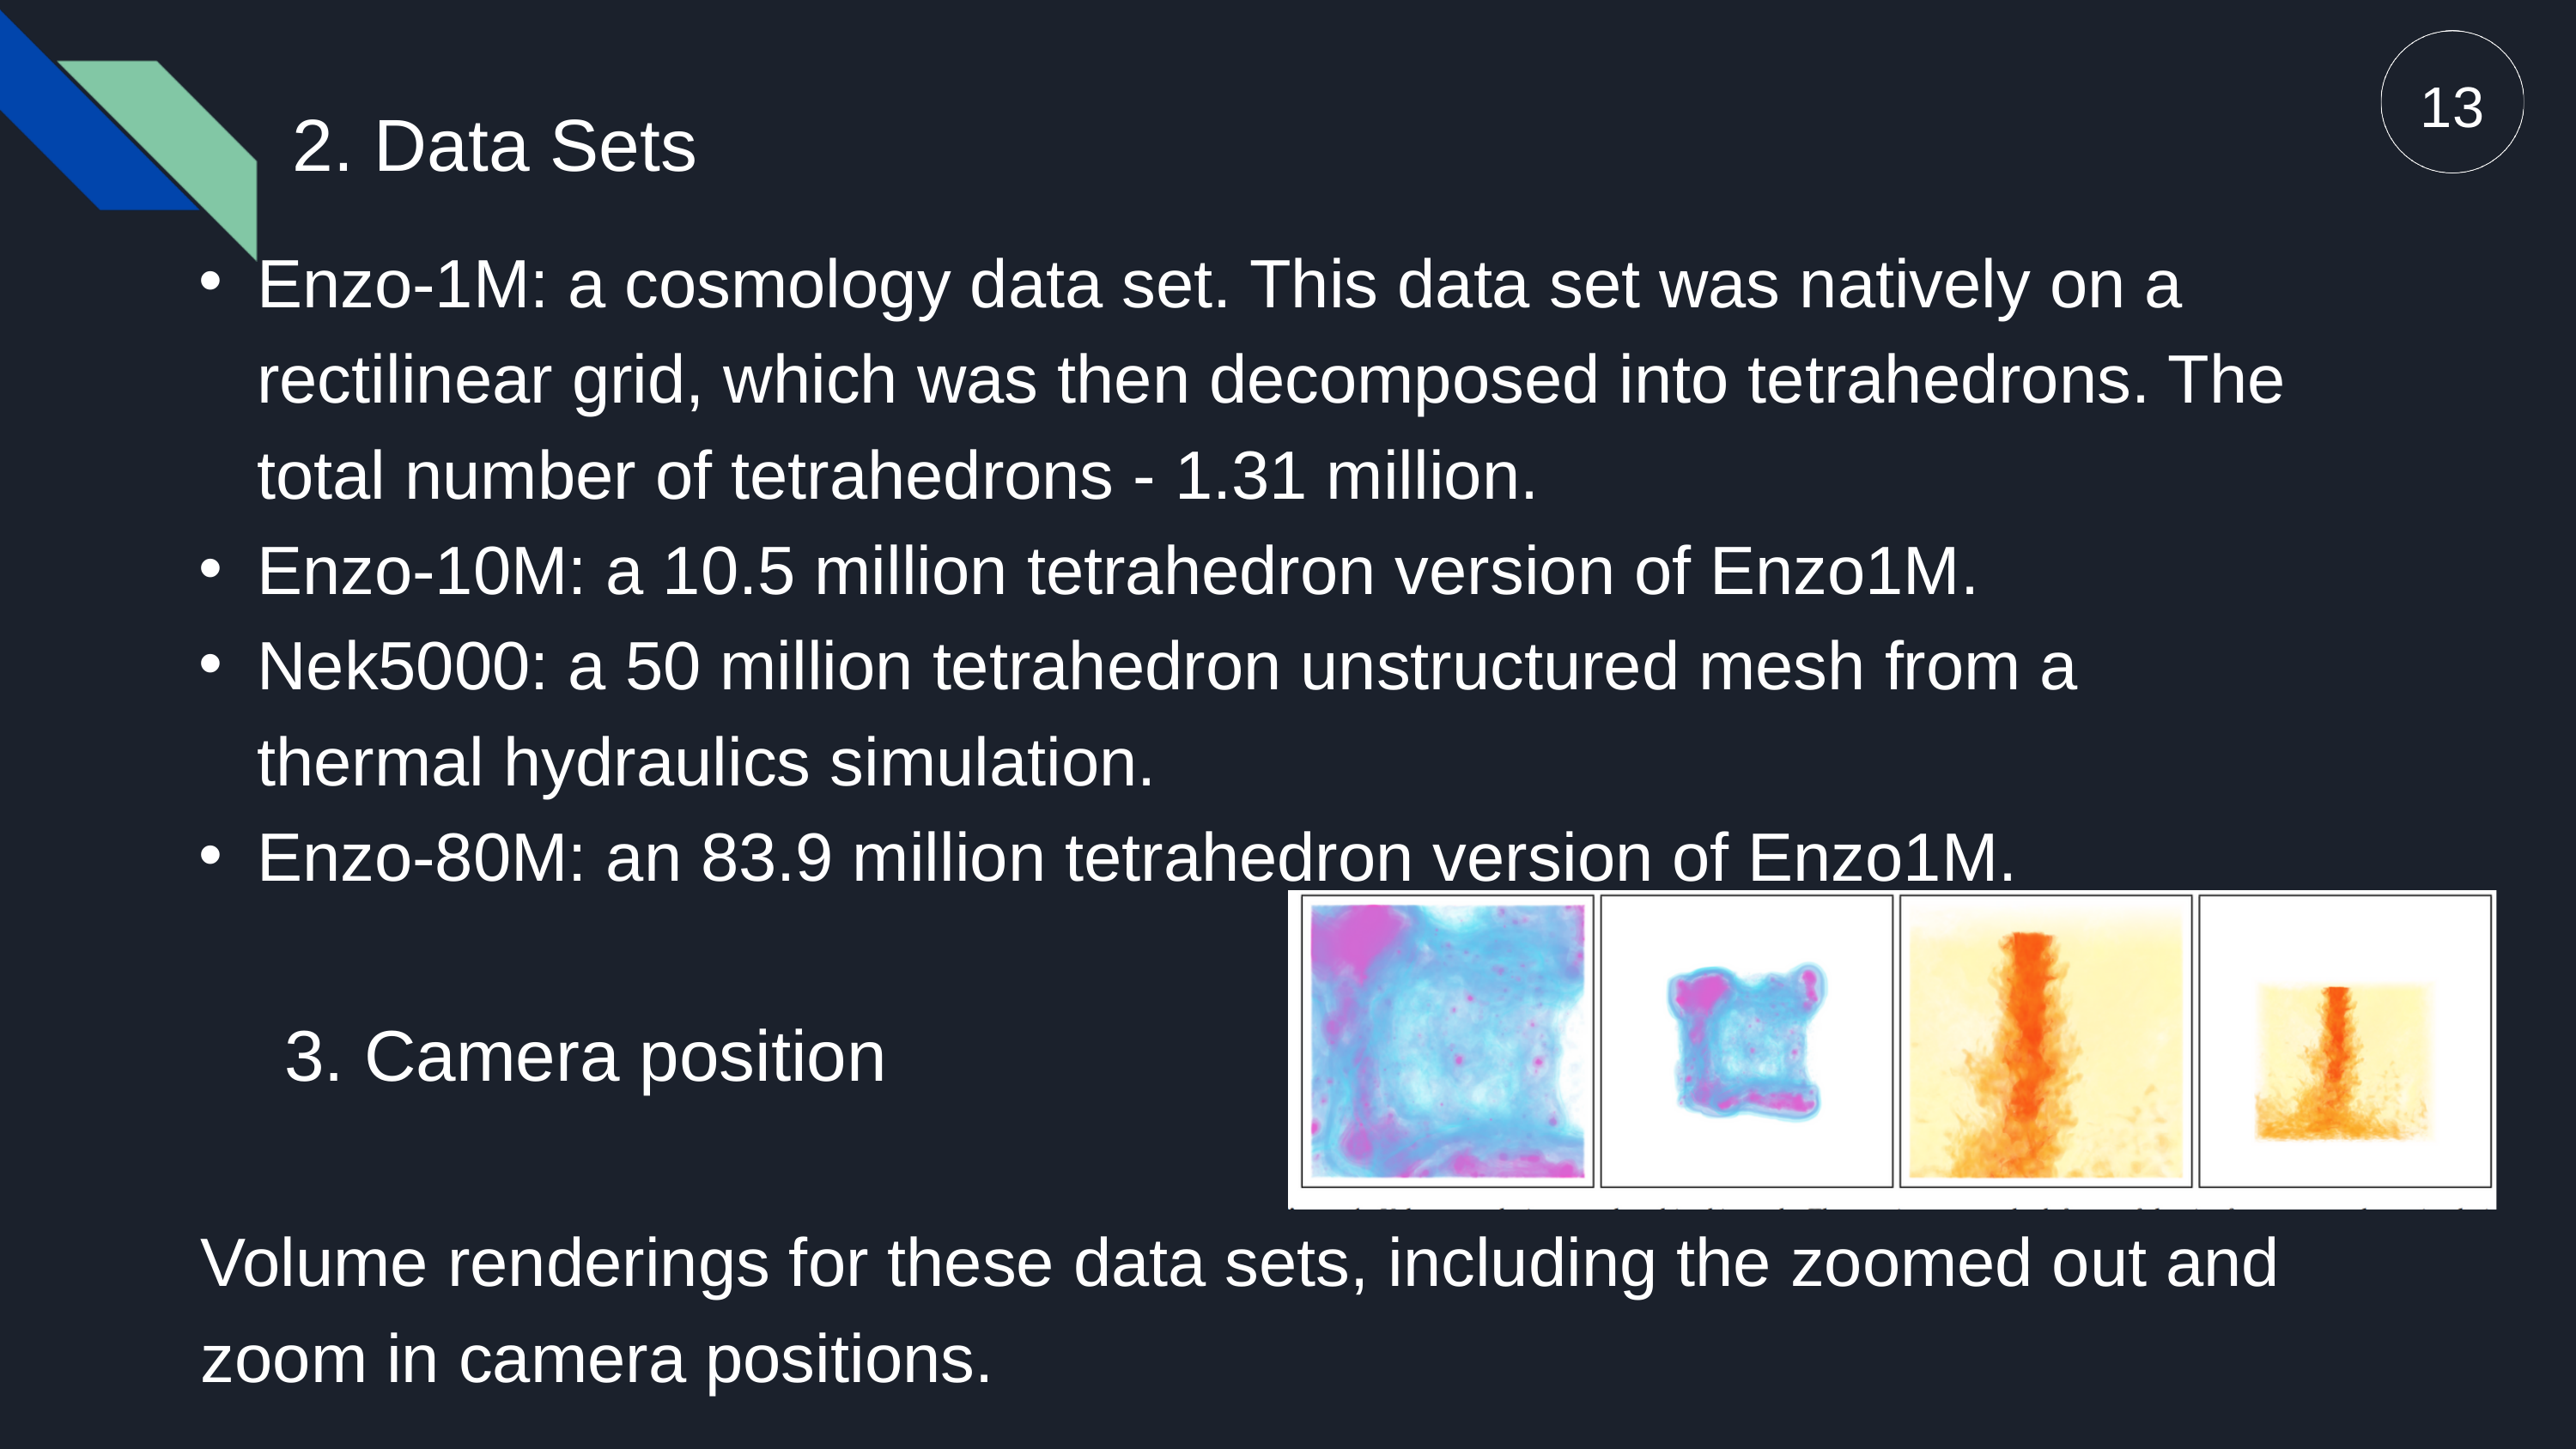

13
2. Data Sets
Enzo-1M: a cosmology data set. This data set was natively on a rectilinear grid, which was then decomposed into tetrahedrons. The total number of tetrahedrons - 1.31 million.
Enzo-10M: a 10.5 million tetrahedron version of Enzo1M.
Nek5000: a 50 million tetrahedron unstructured mesh from a  thermal hydraulics simulation.
Enzo-80M: an 83.9 million tetrahedron version of Enzo1M.

3. Camera position
Volume renderings for these data sets, including the zoomed out and zoom in camera positions.